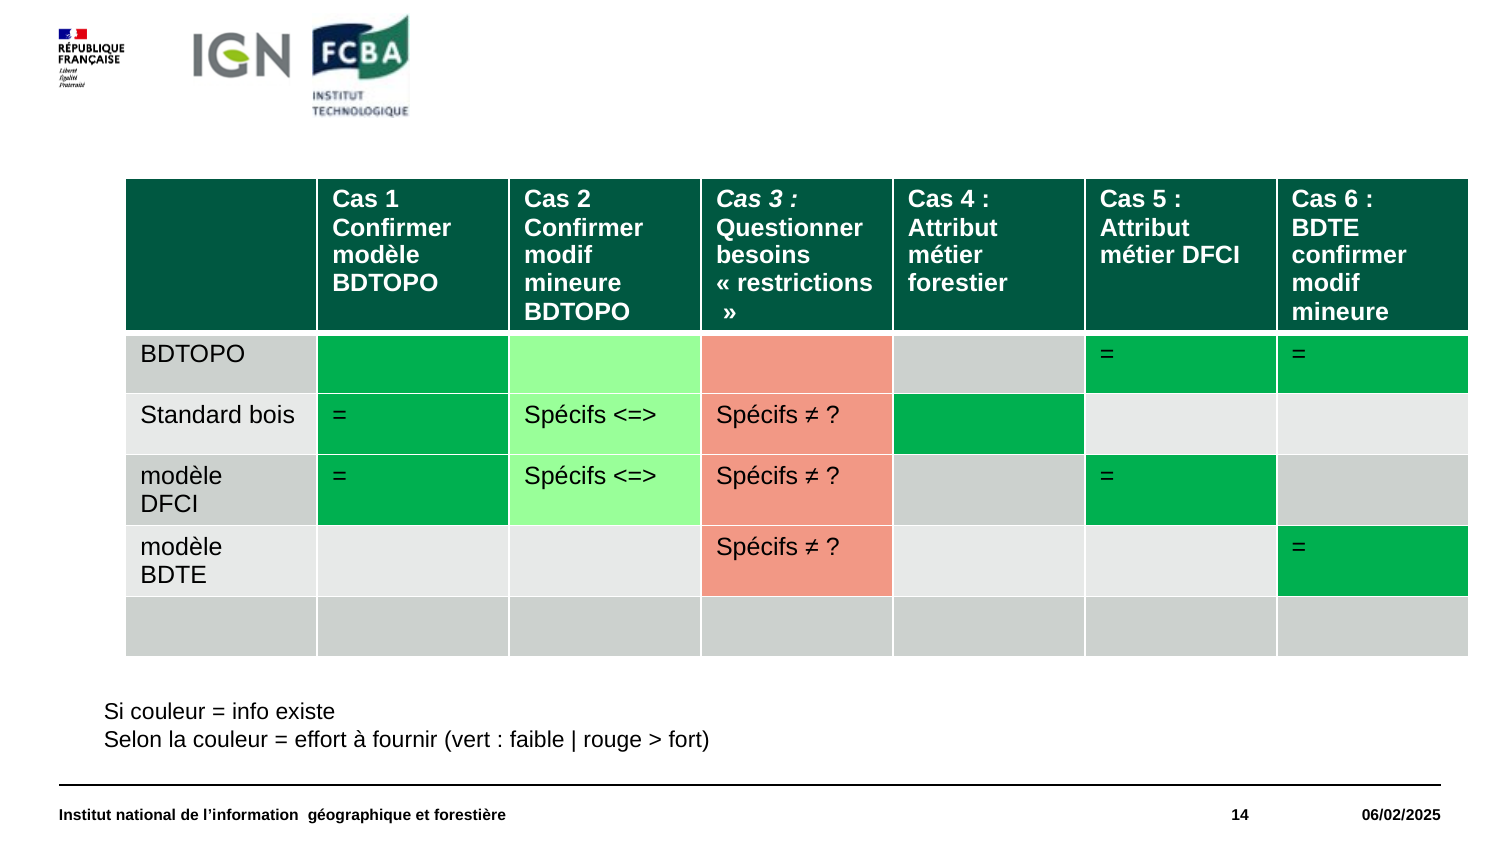

|  | Cas 1 Confirmer modèle BDTOPO | Cas 2 Confirmer modif mineure BDTOPO | Cas 3 : Questionner besoins « restrictions » | Cas 4 : Attribut métier forestier | Cas 5 : Attribut métier DFCI | Cas 6 : BDTE confirmer modif mineure |
| --- | --- | --- | --- | --- | --- | --- |
| BDTOPO |  |  |  |  | = | = |
| Standard bois | = | Spécifs <=> | Spécifs ≠ ? |  |  |  |
| modèle DFCI | = | Spécifs <=> | Spécifs ≠ ? |  | = |  |
| modèle BDTE |  |  | Spécifs ≠ ? |  |  | = |
|  |  |  |  |  |  |  |
Si couleur = info existe
Selon la couleur = effort à fournir (vert : faible | rouge > fort)
Institut national de l’information  géographique et forestière
14
06/02/2025